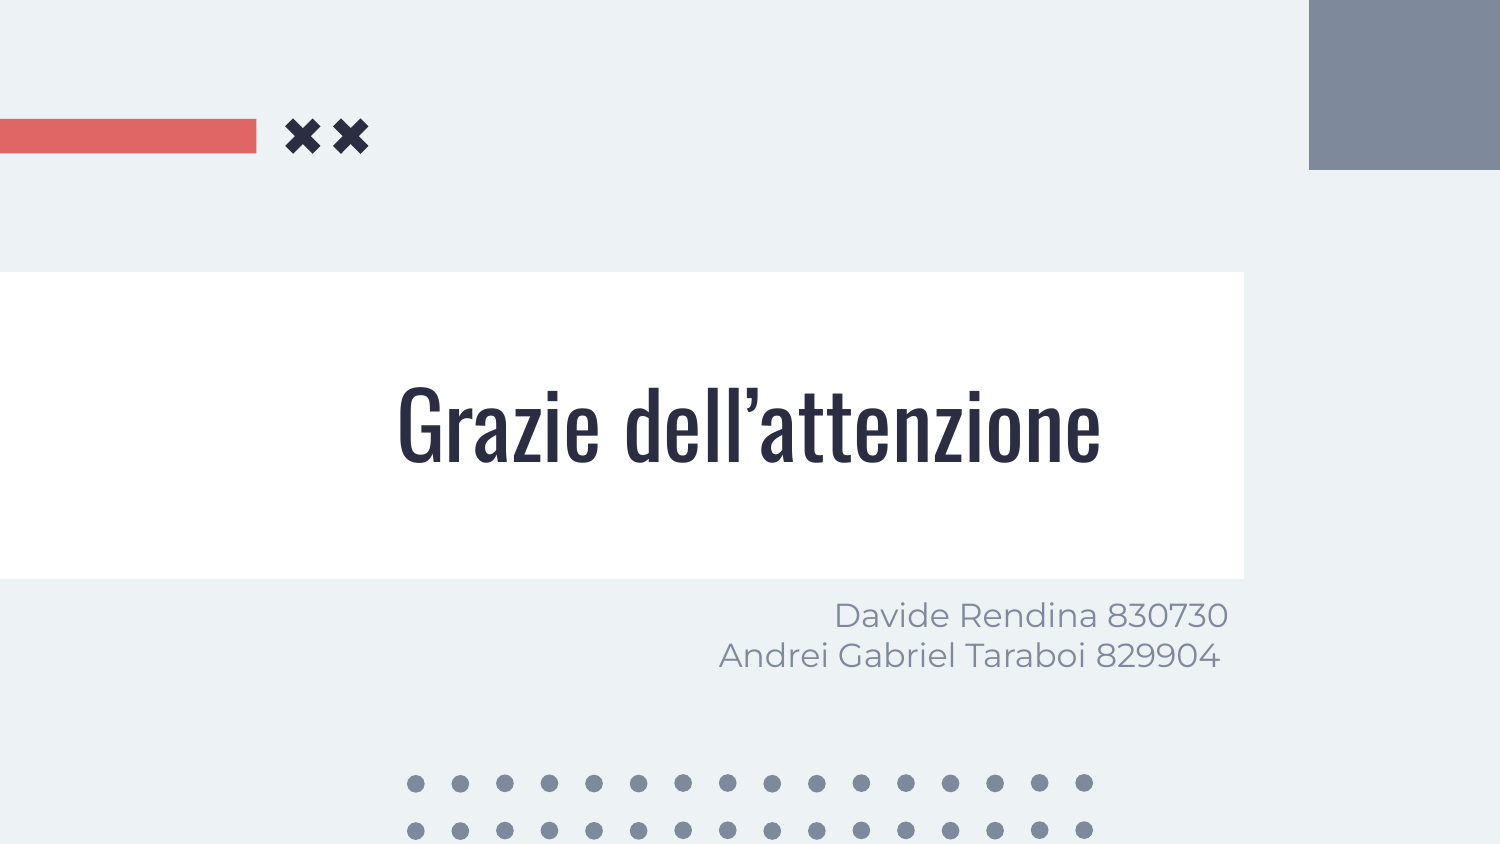

# Grazie dell’attenzione
Davide Rendina 830730
Andrei Gabriel Taraboi 829904